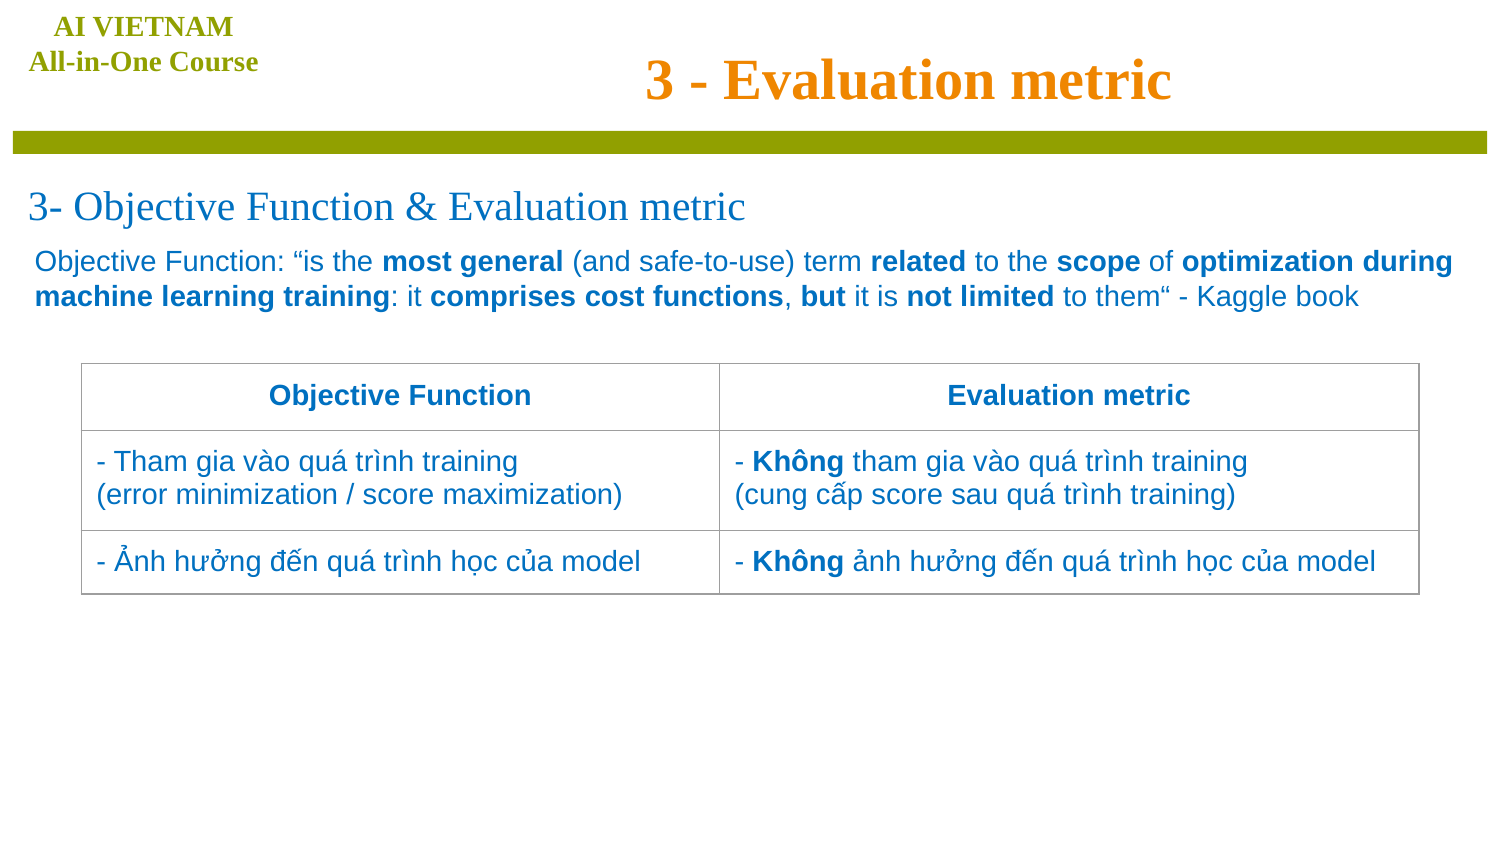

AI VIETNAM
All-in-One Course
# 3 - Evaluation metric

3- Objective Function & Evaluation metric
Objective Function: “is the most general (and safe-to-use) term related to the scope of optimization during machine learning training: it comprises cost functions, but it is not limited to them“ - Kaggle book
| Objective Function | Evaluation metric |
| --- | --- |
| - Tham gia vào quá trình training (error minimization / score maximization) | - Không tham gia vào quá trình training (cung cấp score sau quá trình training) |
| - Ảnh hưởng đến quá trình học của model | - Không ảnh hưởng đến quá trình học của model |